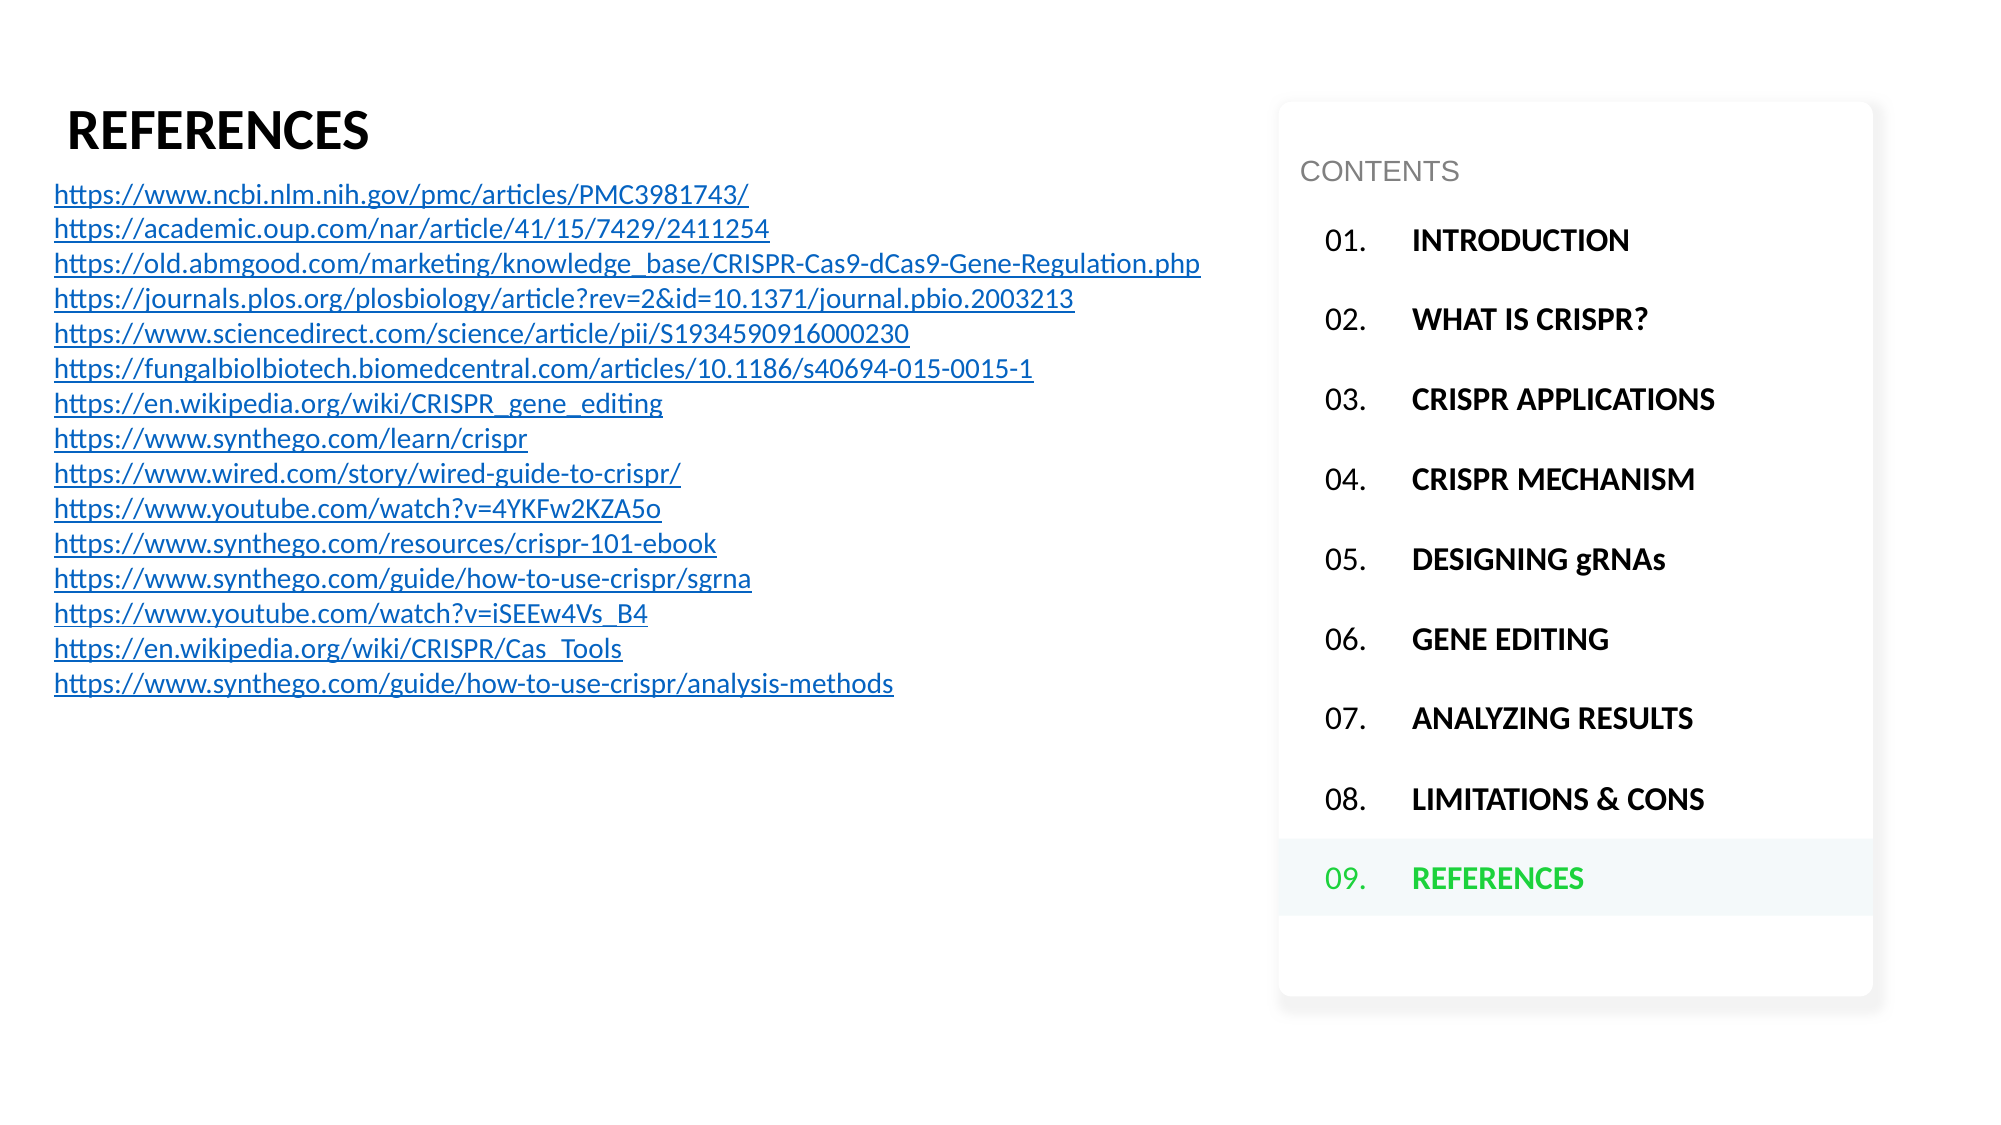

REFERENCES

CONTENTS
01.      INTRODUCTION
02.      WHAT IS CRISPR?
03.      CRISPR APPLICATIONS
04.      CRISPR MECHANISM
05.      DESIGNING gRNAs
06.      GENE EDITING
07.      ANALYZING RESULTS
08.      LIMITATIONS & CONS
09.      REFERENCES

https://www.ncbi.nlm.nih.gov/pmc/articles/PMC3981743/
https://academic.oup.com/nar/article/41/15/7429/2411254
https://old.abmgood.com/marketing/knowledge_base/CRISPR-Cas9-dCas9-Gene-Regulation.php
https://journals.plos.org/plosbiology/article?rev=2&id=10.1371/journal.pbio.2003213
https://www.sciencedirect.com/science/article/pii/S1934590916000230
https://fungalbiolbiotech.biomedcentral.com/articles/10.1186/s40694-015-0015-1
https://en.wikipedia.org/wiki/CRISPR_gene_editing
https://www.synthego.com/learn/crispr
https://www.wired.com/story/wired-guide-to-crispr/
https://www.youtube.com/watch?v=4YKFw2KZA5o
https://www.synthego.com/resources/crispr-101-ebook
https://www.synthego.com/guide/how-to-use-crispr/sgrna
https://www.youtube.com/watch?v=iSEEw4Vs_B4
https://en.wikipedia.org/wiki/CRISPR/Cas_Tools
https://www.synthego.com/guide/how-to-use-crispr/analysis-methods